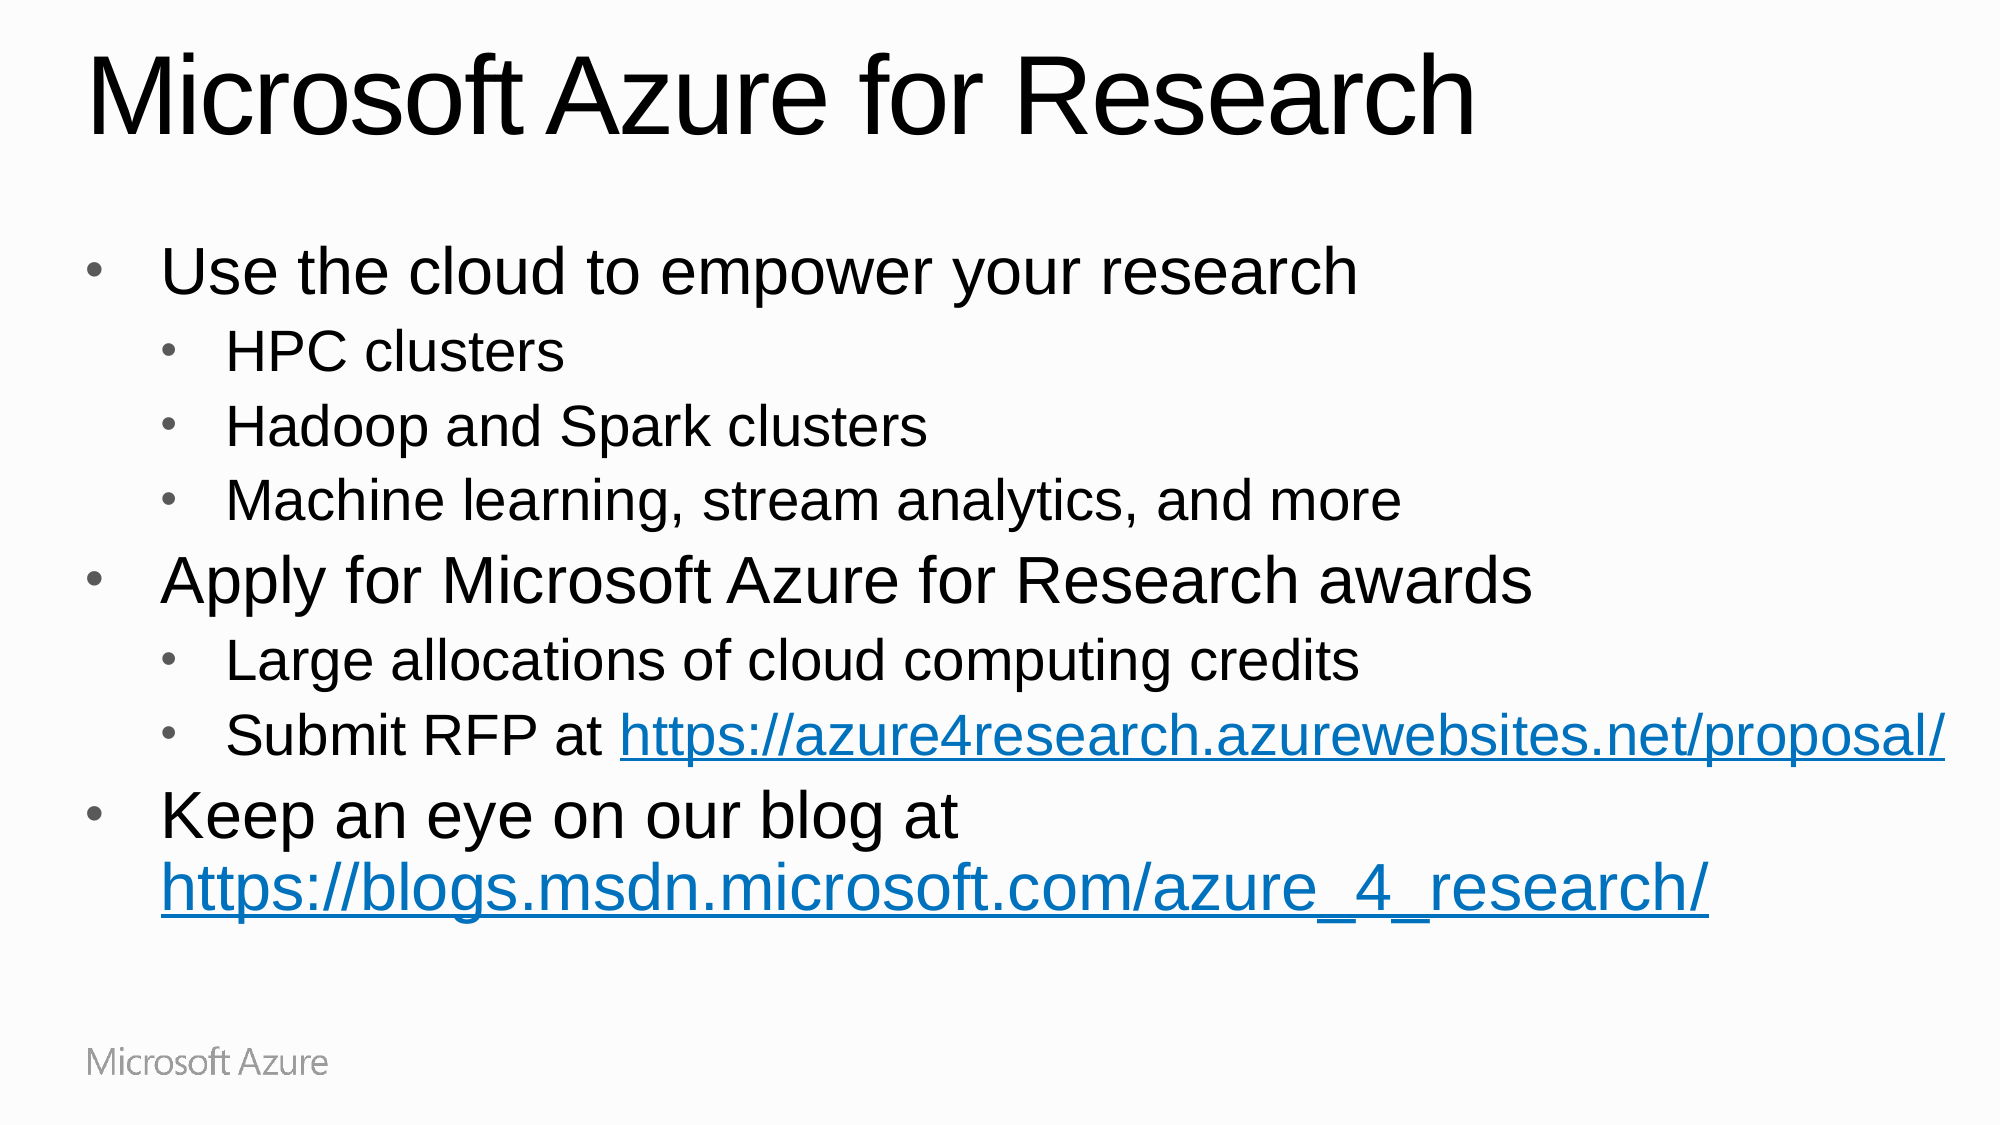

# Microsoft Azure for Research
Use the cloud to empower your research
HPC clusters
Hadoop and Spark clusters
Machine learning, stream analytics, and more
Apply for Microsoft Azure for Research awards
Large allocations of cloud computing credits
Submit RFP at https://azure4research.azurewebsites.net/proposal/
Keep an eye on our blog at https://blogs.msdn.microsoft.com/azure_4_research/